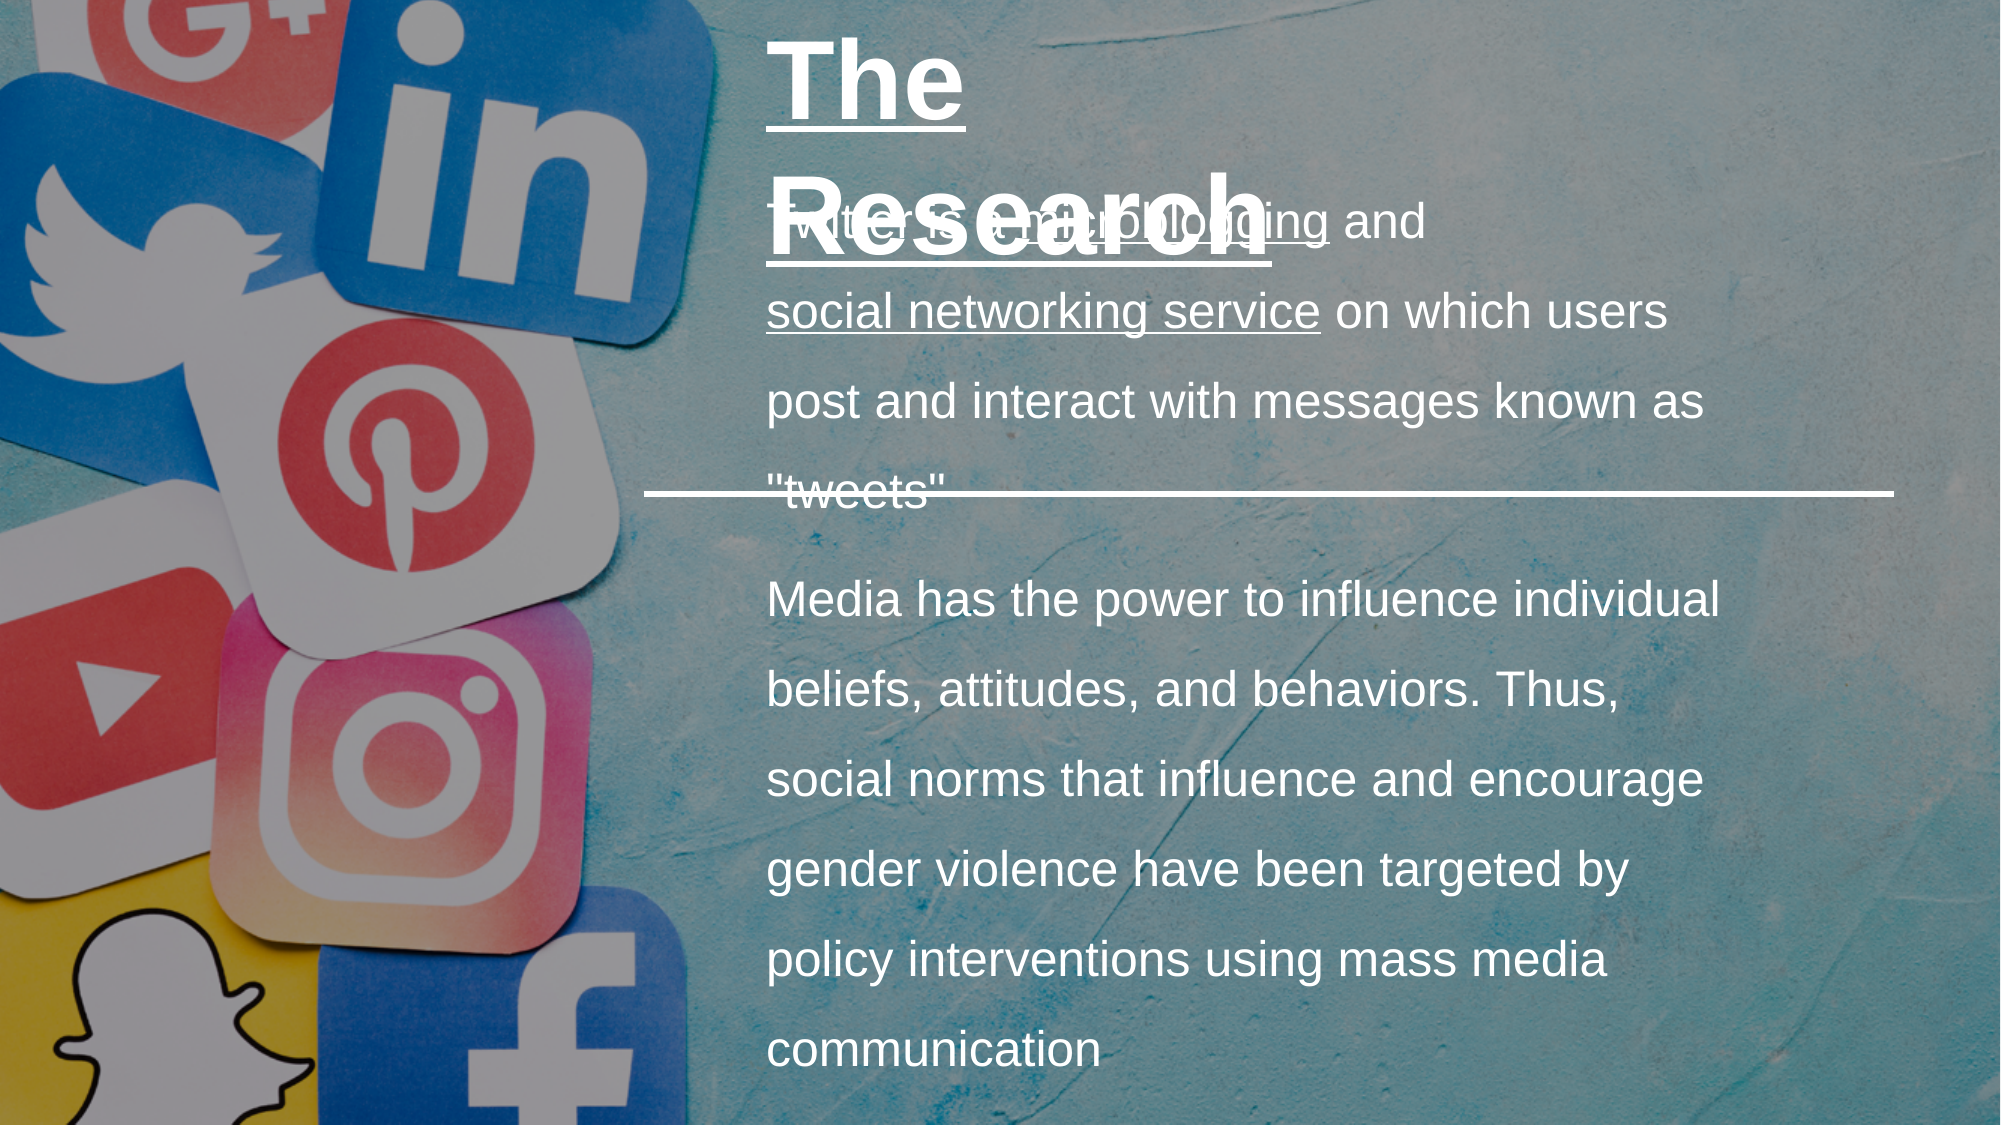

The Research
Twitter is a microblogging and social networking service on which users post and interact with messages known as "tweets"
Media has the power to influence individual beliefs, attitudes, and behaviors. Thus, social norms that influence and encourage gender violence have been targeted by policy interventions using mass media communication